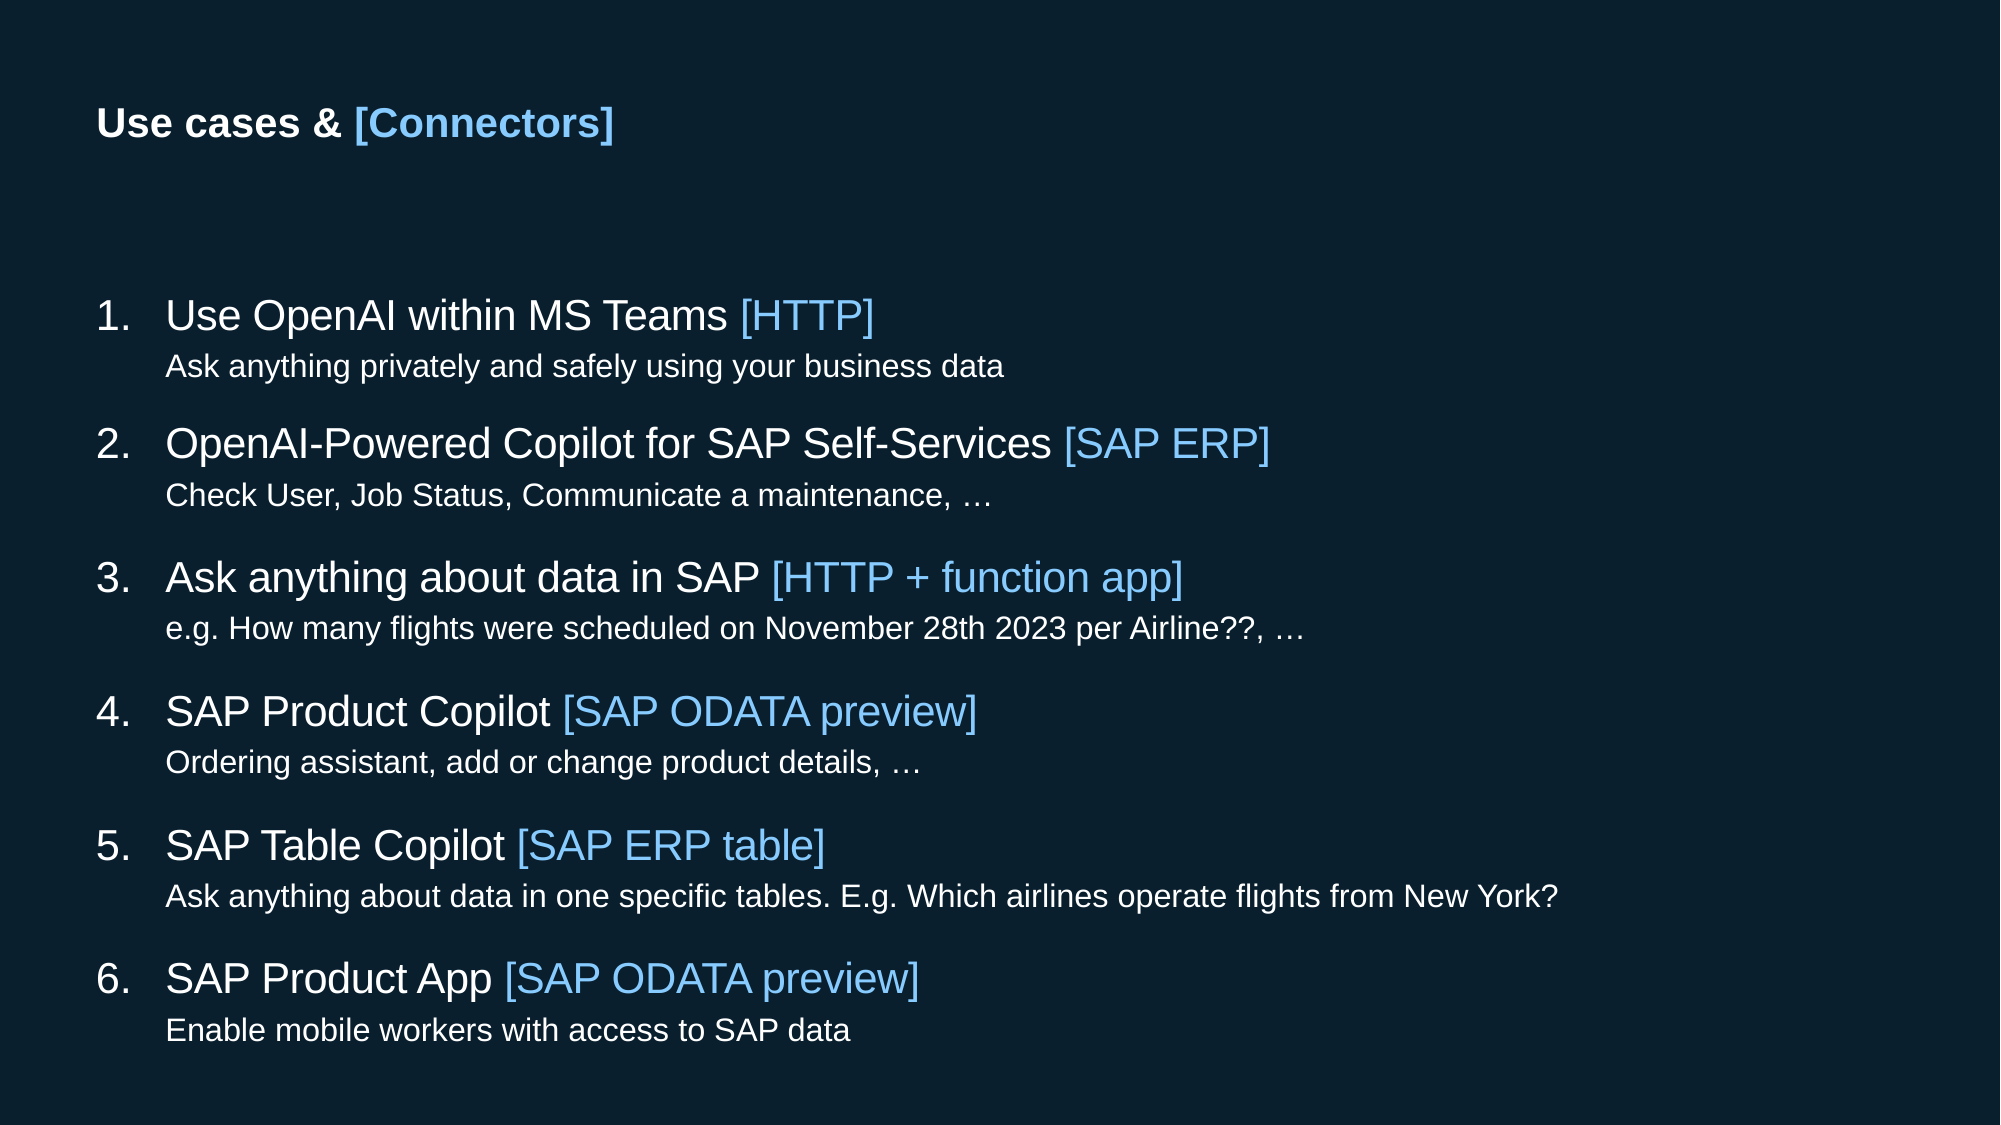

# Use cases & [Connectors]
Use OpenAI within MS Teams [HTTP]
Ask anything privately and safely using your business data
OpenAI-Powered Copilot for SAP Self-Services [SAP ERP]
Check User, Job Status, Communicate a maintenance, …
Ask anything about data in SAP [HTTP + function app]
e.g. How many flights were scheduled on November 28th 2023 per Airline??, …
SAP Product Copilot [SAP ODATA preview]
Ordering assistant, add or change product details, …
SAP Table Copilot [SAP ERP table]
Ask anything about data in one specific tables. E.g. Which airlines operate flights from New York?
SAP Product App [SAP ODATA preview]
Enable mobile workers with access to SAP data